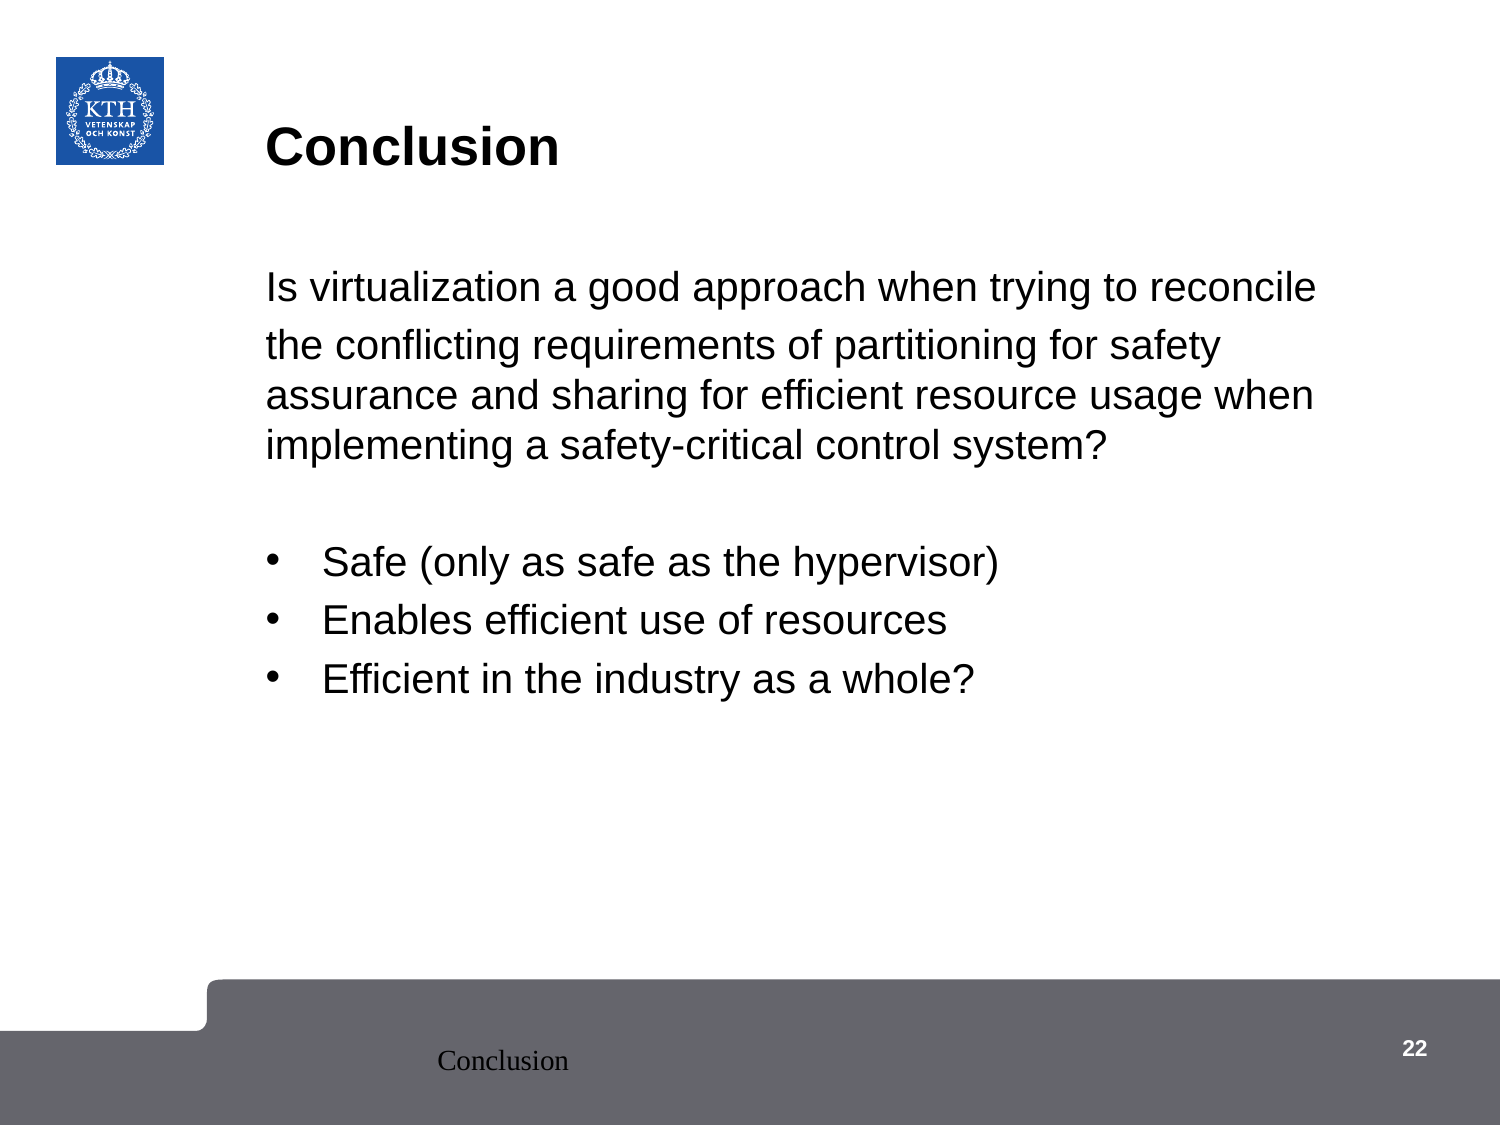

# Conclusion
Is virtualization a good approach when trying to reconcile
the conflicting requirements of partitioning for safety assurance and sharing for efficient resource usage when  implementing a safety-critical control system?

Safe (only as safe as the hypervisor)
Enables efficient use of resources
Efficient in the industry as a whole?

22
Conclusion